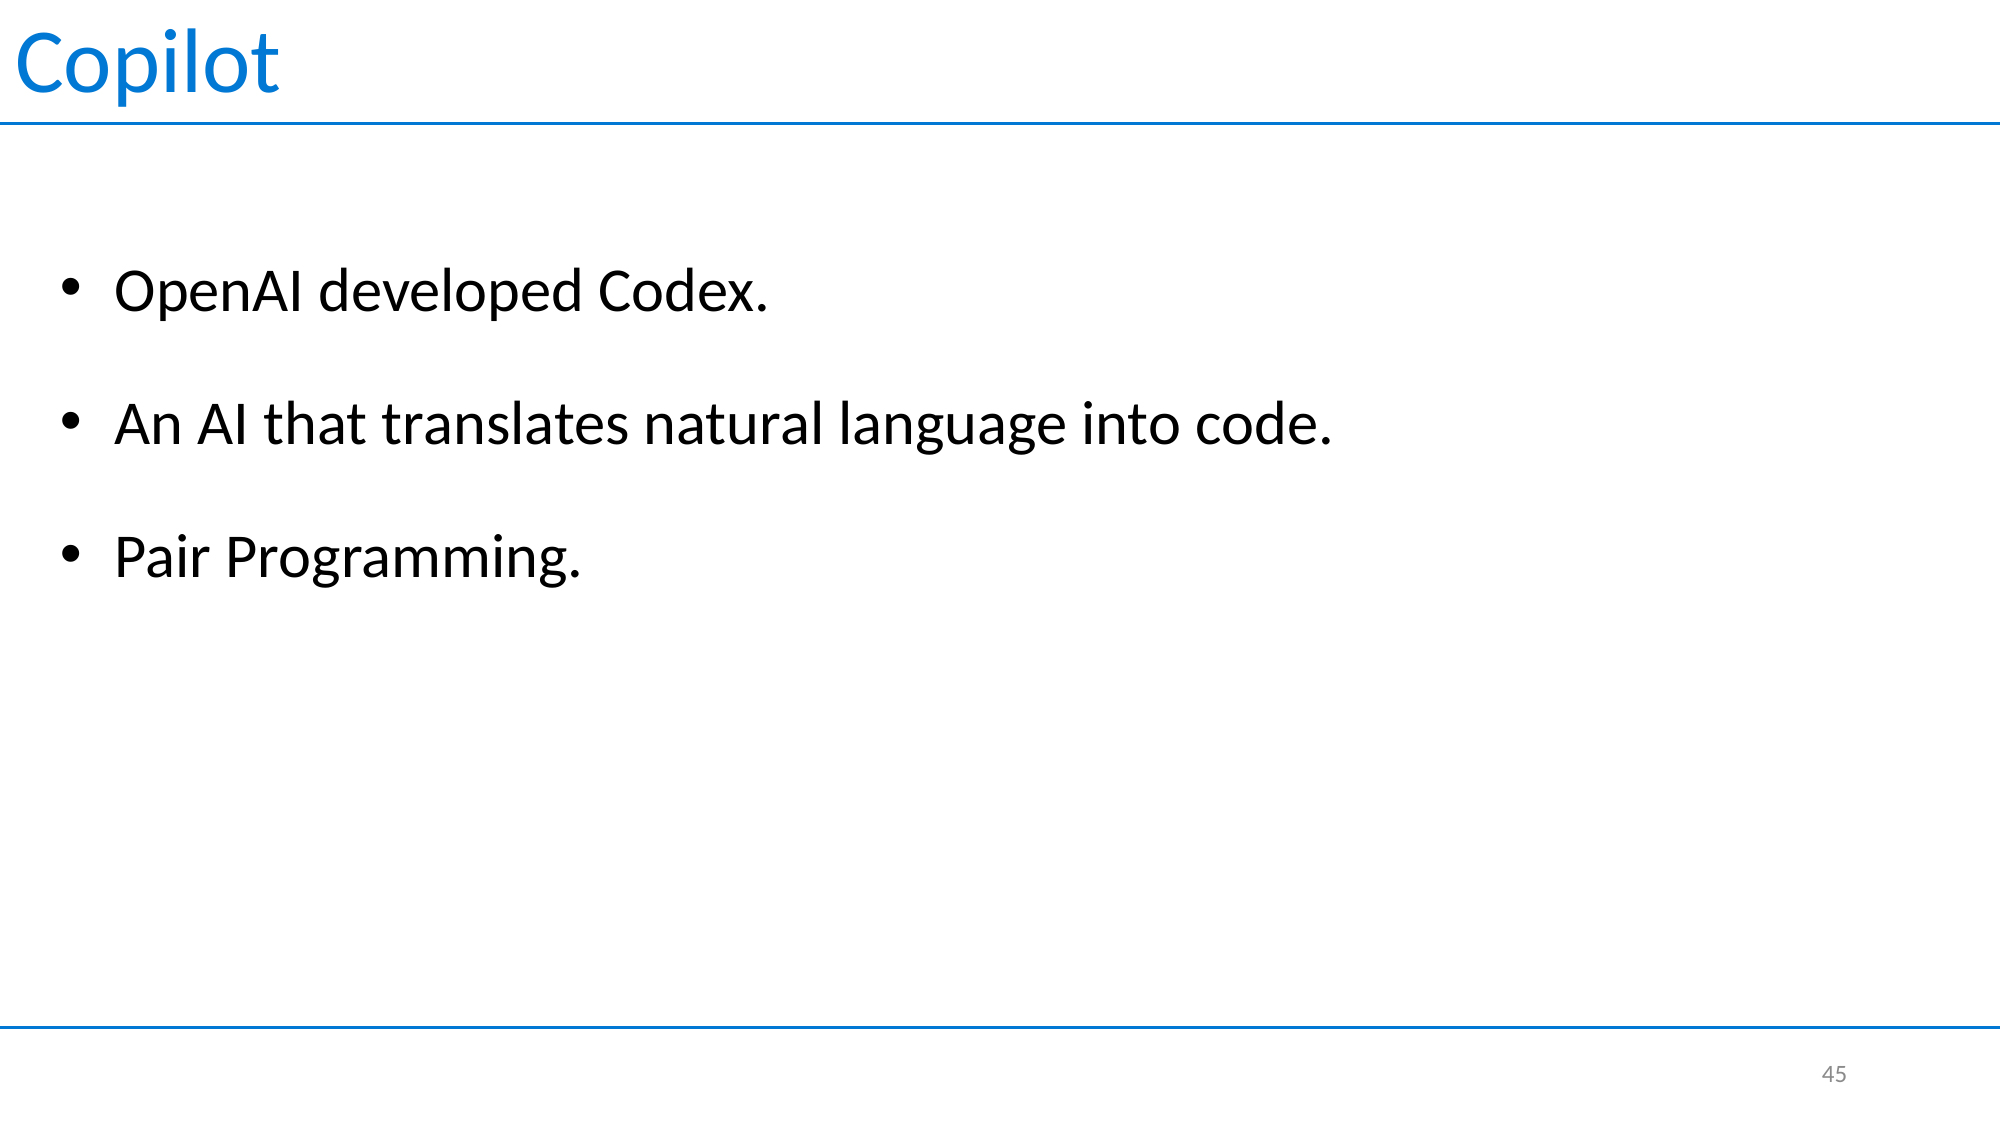

Copilot

OpenAI developed Codex.
An AI that translates natural language into code.
Pair Programming.

45